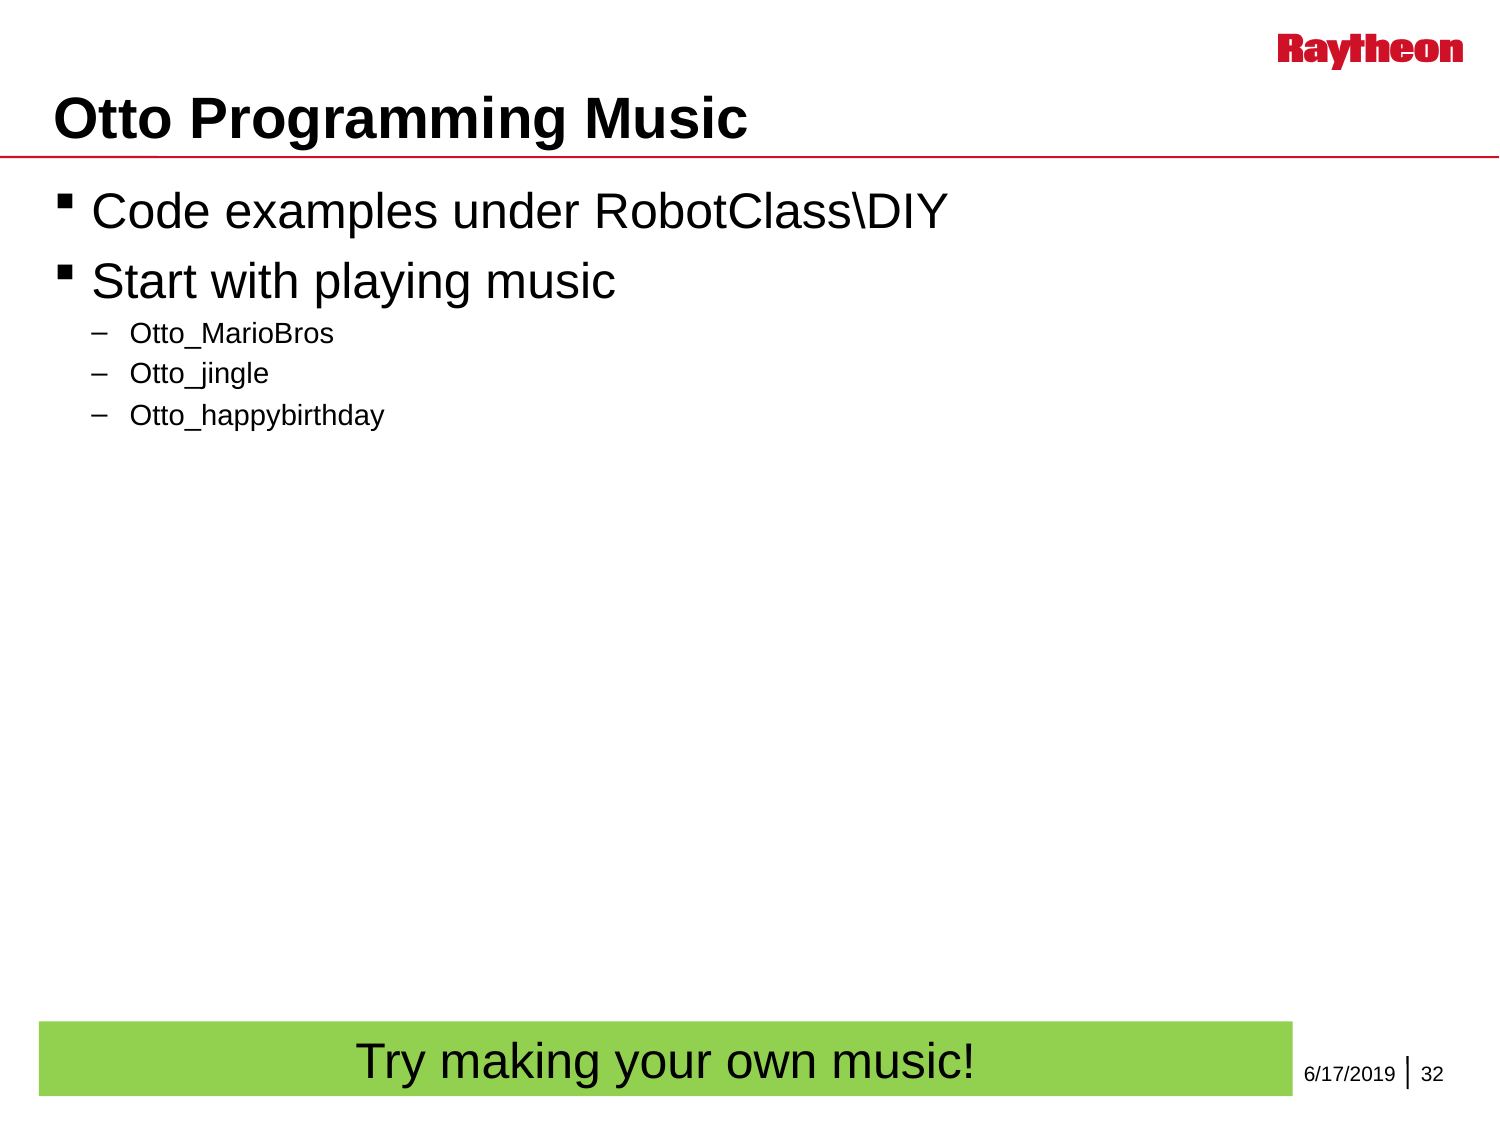

# Otto Programming Music
Code examples under RobotClass\DIY
Start with playing music
Otto_MarioBros
Otto_jingle
Otto_happybirthday

Try making your own music!
6/17/2019
32